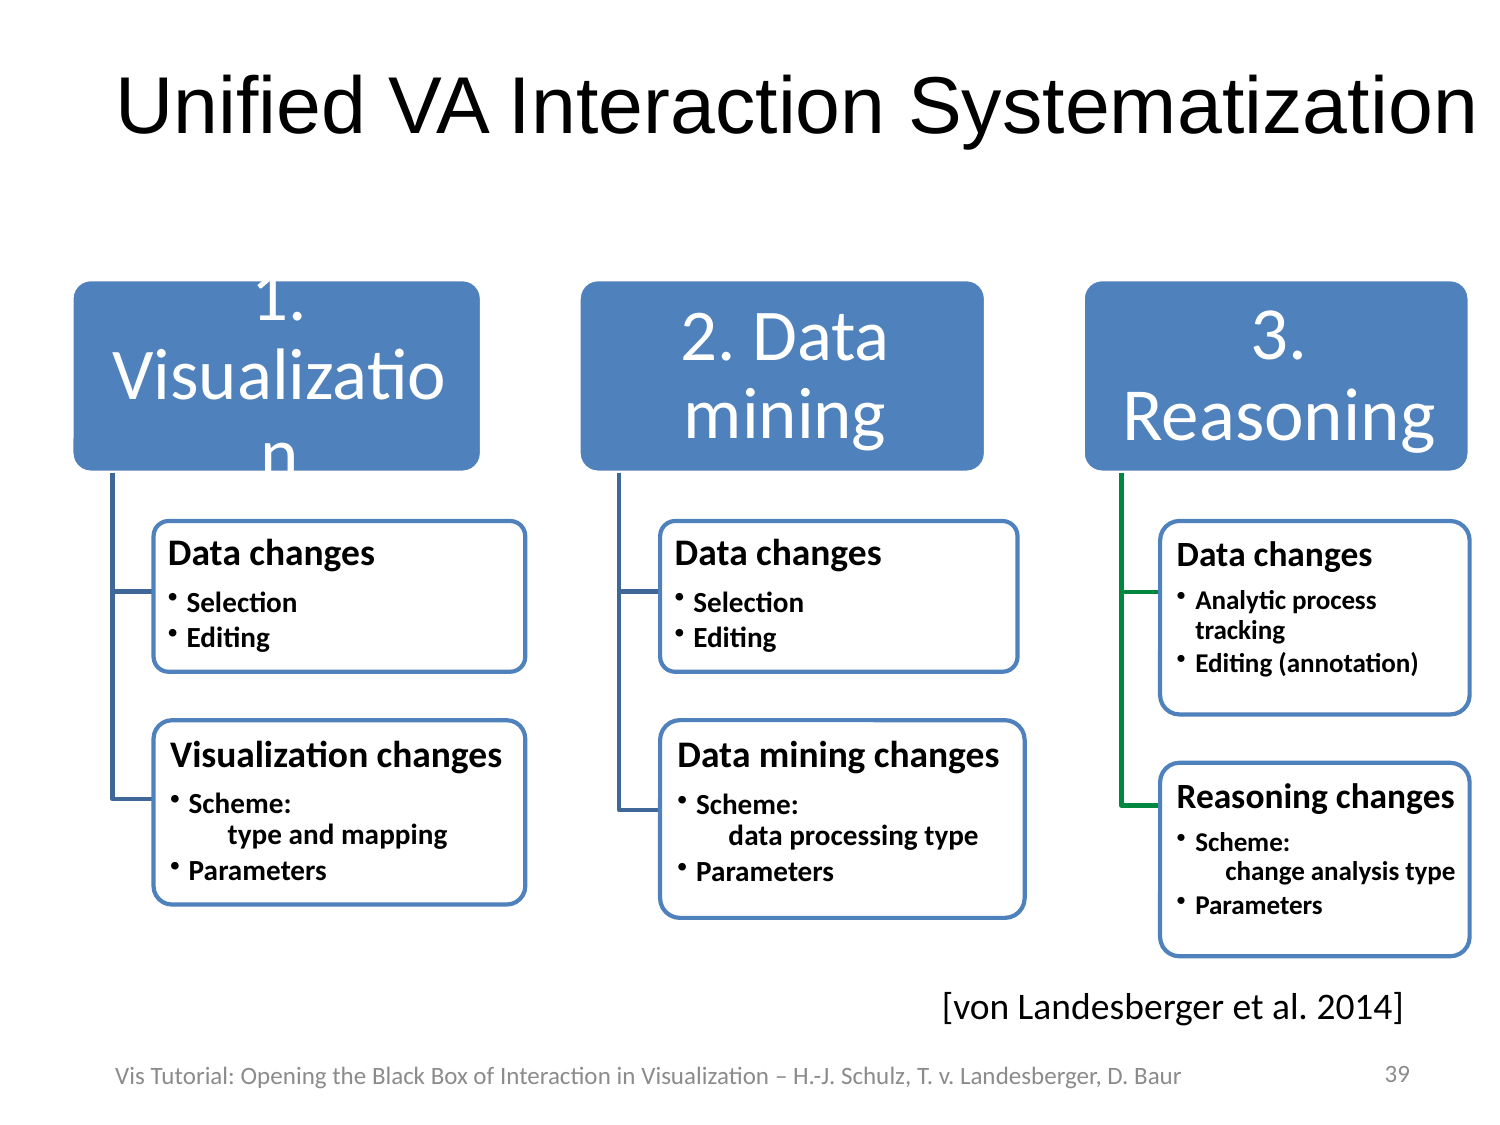

# Unified VA Interaction Systematization
1. Visualization
Data changes
Selection
Editing
Visualization changes
Scheme:
      type and mapping
Parameters
2. Data mining
Data changes
Selection
Editing
Data mining changes
Scheme:
     data processing type
Parameters
3. Reasoning
Data changes
Analytic process tracking
Editing (annotation)
Reasoning changes
Scheme:
     change analysis type
Parameters
[von Landesberger et al. 2014]
39
Vis Tutorial: Opening the Black Box of Interaction in Visualization – H.-J. Schulz, T. v. Landesberger, D. Baur